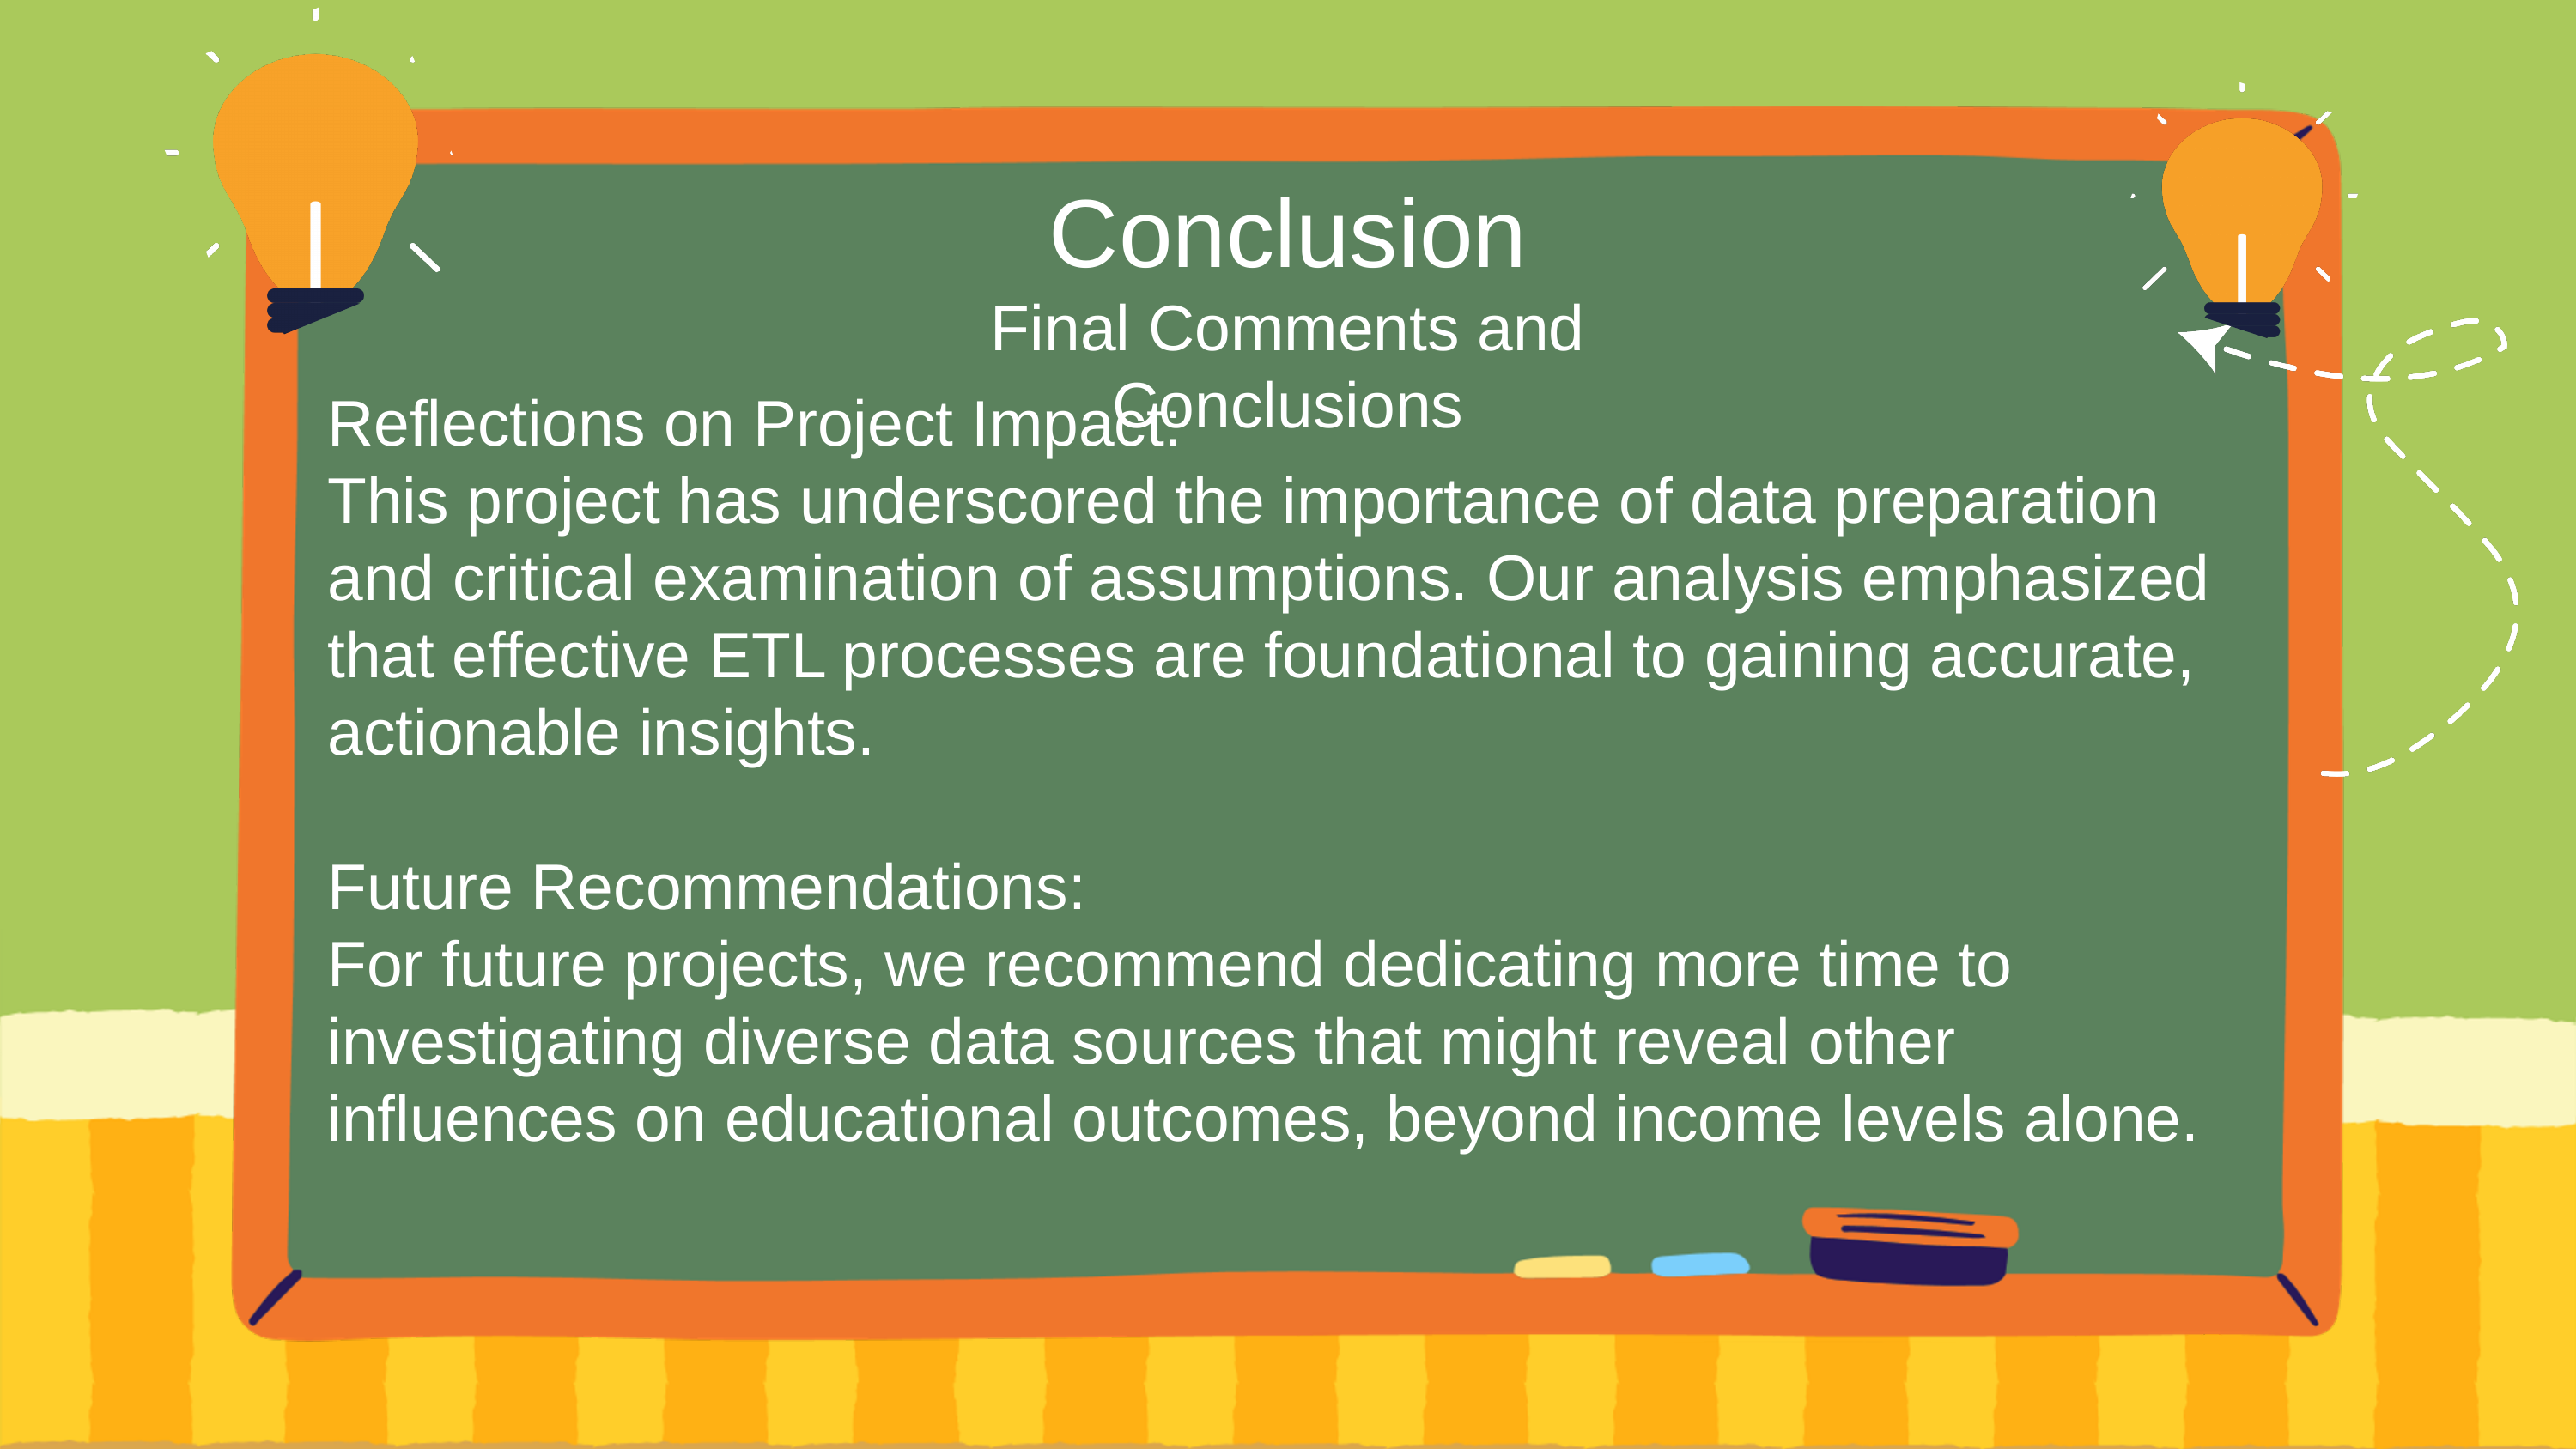

Conclusion
Final Comments and Conclusions

Reflections on Project Impact:
This project has underscored the importance of data preparation and critical examination of assumptions. Our analysis emphasized that effective ETL processes are foundational to gaining accurate, actionable insights.

Future Recommendations:
For future projects, we recommend dedicating more time to investigating diverse data sources that might reveal other influences on educational outcomes, beyond income levels alone.